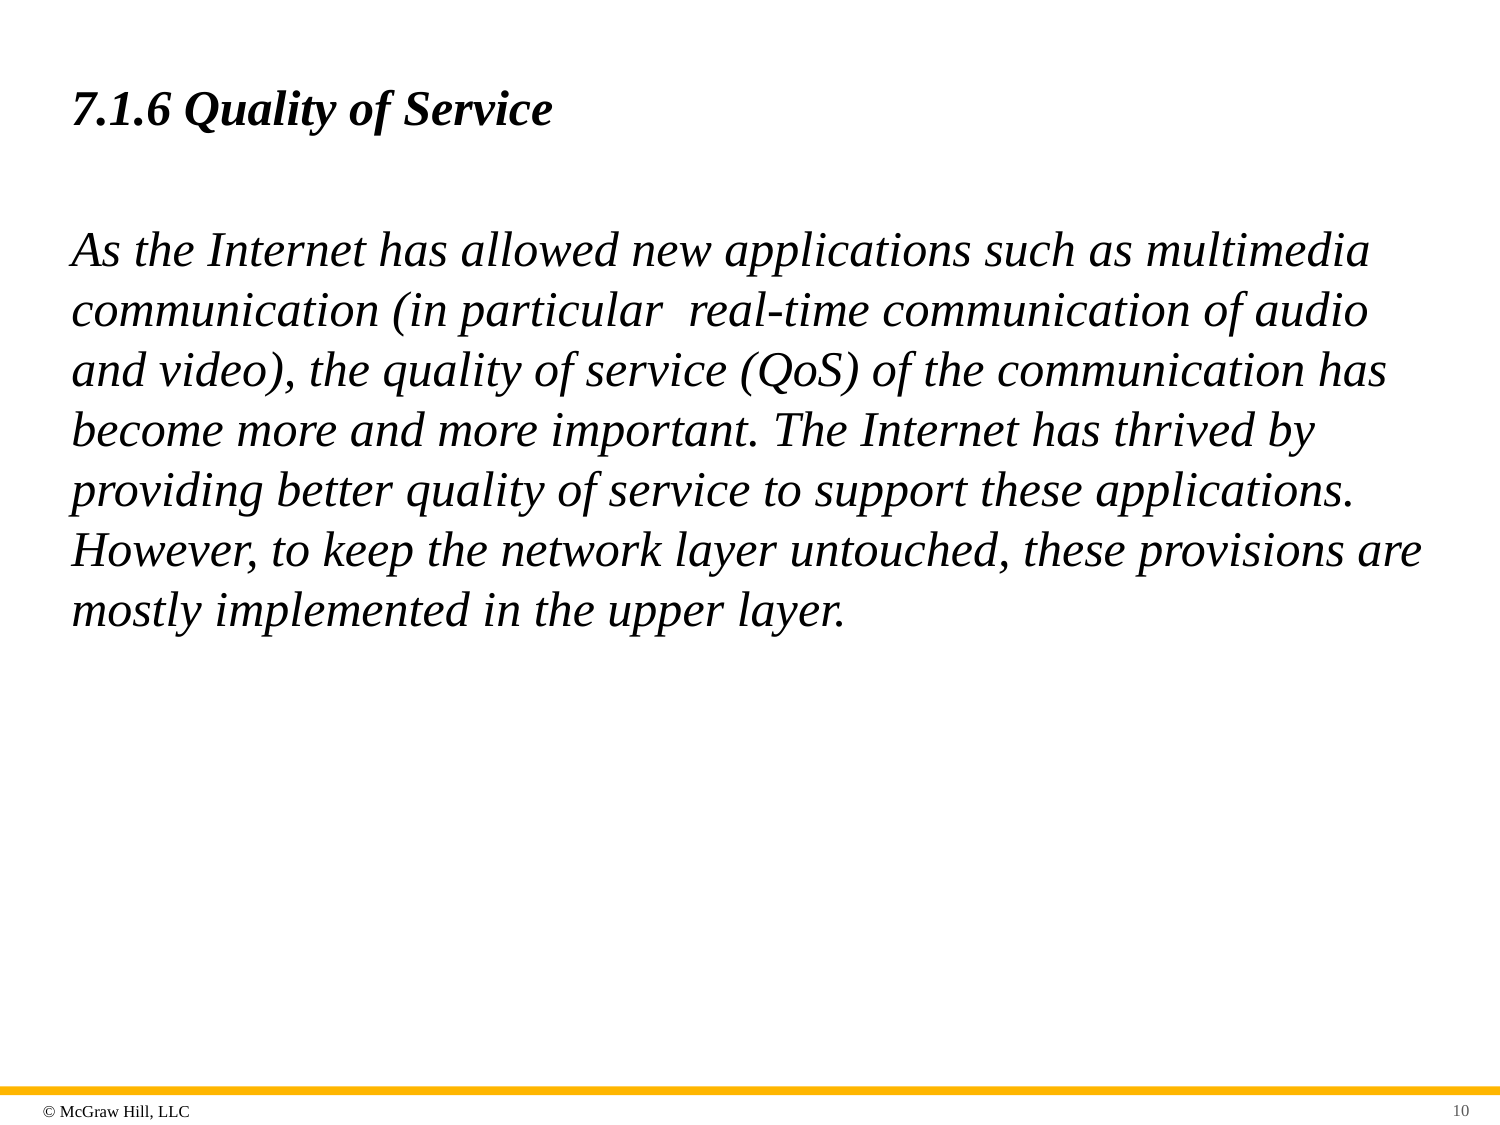

# 7.1.6 Quality of Service
As the Internet has allowed new applications such as multimedia communication (in particular  real-time communication of audio and video), the quality of service (QoS) of the communication has become more and more important. The Internet has thrived by providing better quality of service to support these applications. However, to keep the network layer untouched, these provisions are mostly implemented in the upper layer.
10